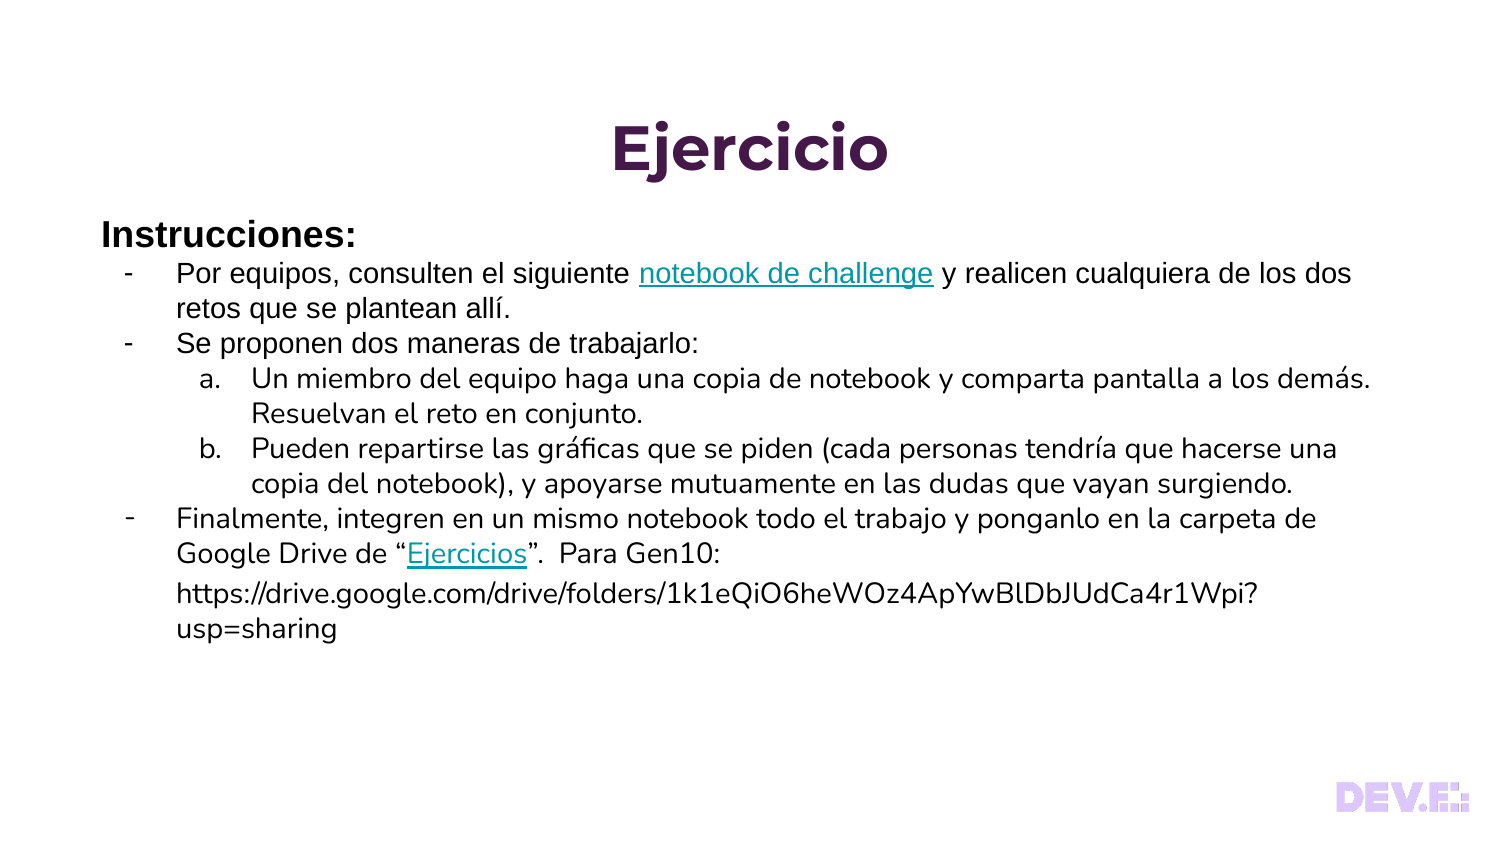

Ejercicio
Instrucciones:
Por equipos, consulten el siguiente notebook de challenge y realicen cualquiera de los dos retos que se plantean allí.
Se proponen dos maneras de trabajarlo:
Un miembro del equipo haga una copia de notebook y comparta pantalla a los demás. Resuelvan el reto en conjunto.
Pueden repartirse las gráficas que se piden (cada personas tendría que hacerse una copia del notebook), y apoyarse mutuamente en las dudas que vayan surgiendo.
Finalmente, integren en un mismo notebook todo el trabajo y ponganlo en la carpeta de Google Drive de “Ejercicios”.  Para Gen10: https://drive.google.com/drive/folders/1k1eQiO6heWOz4ApYwBlDbJUdCa4r1Wpi?usp=sharing